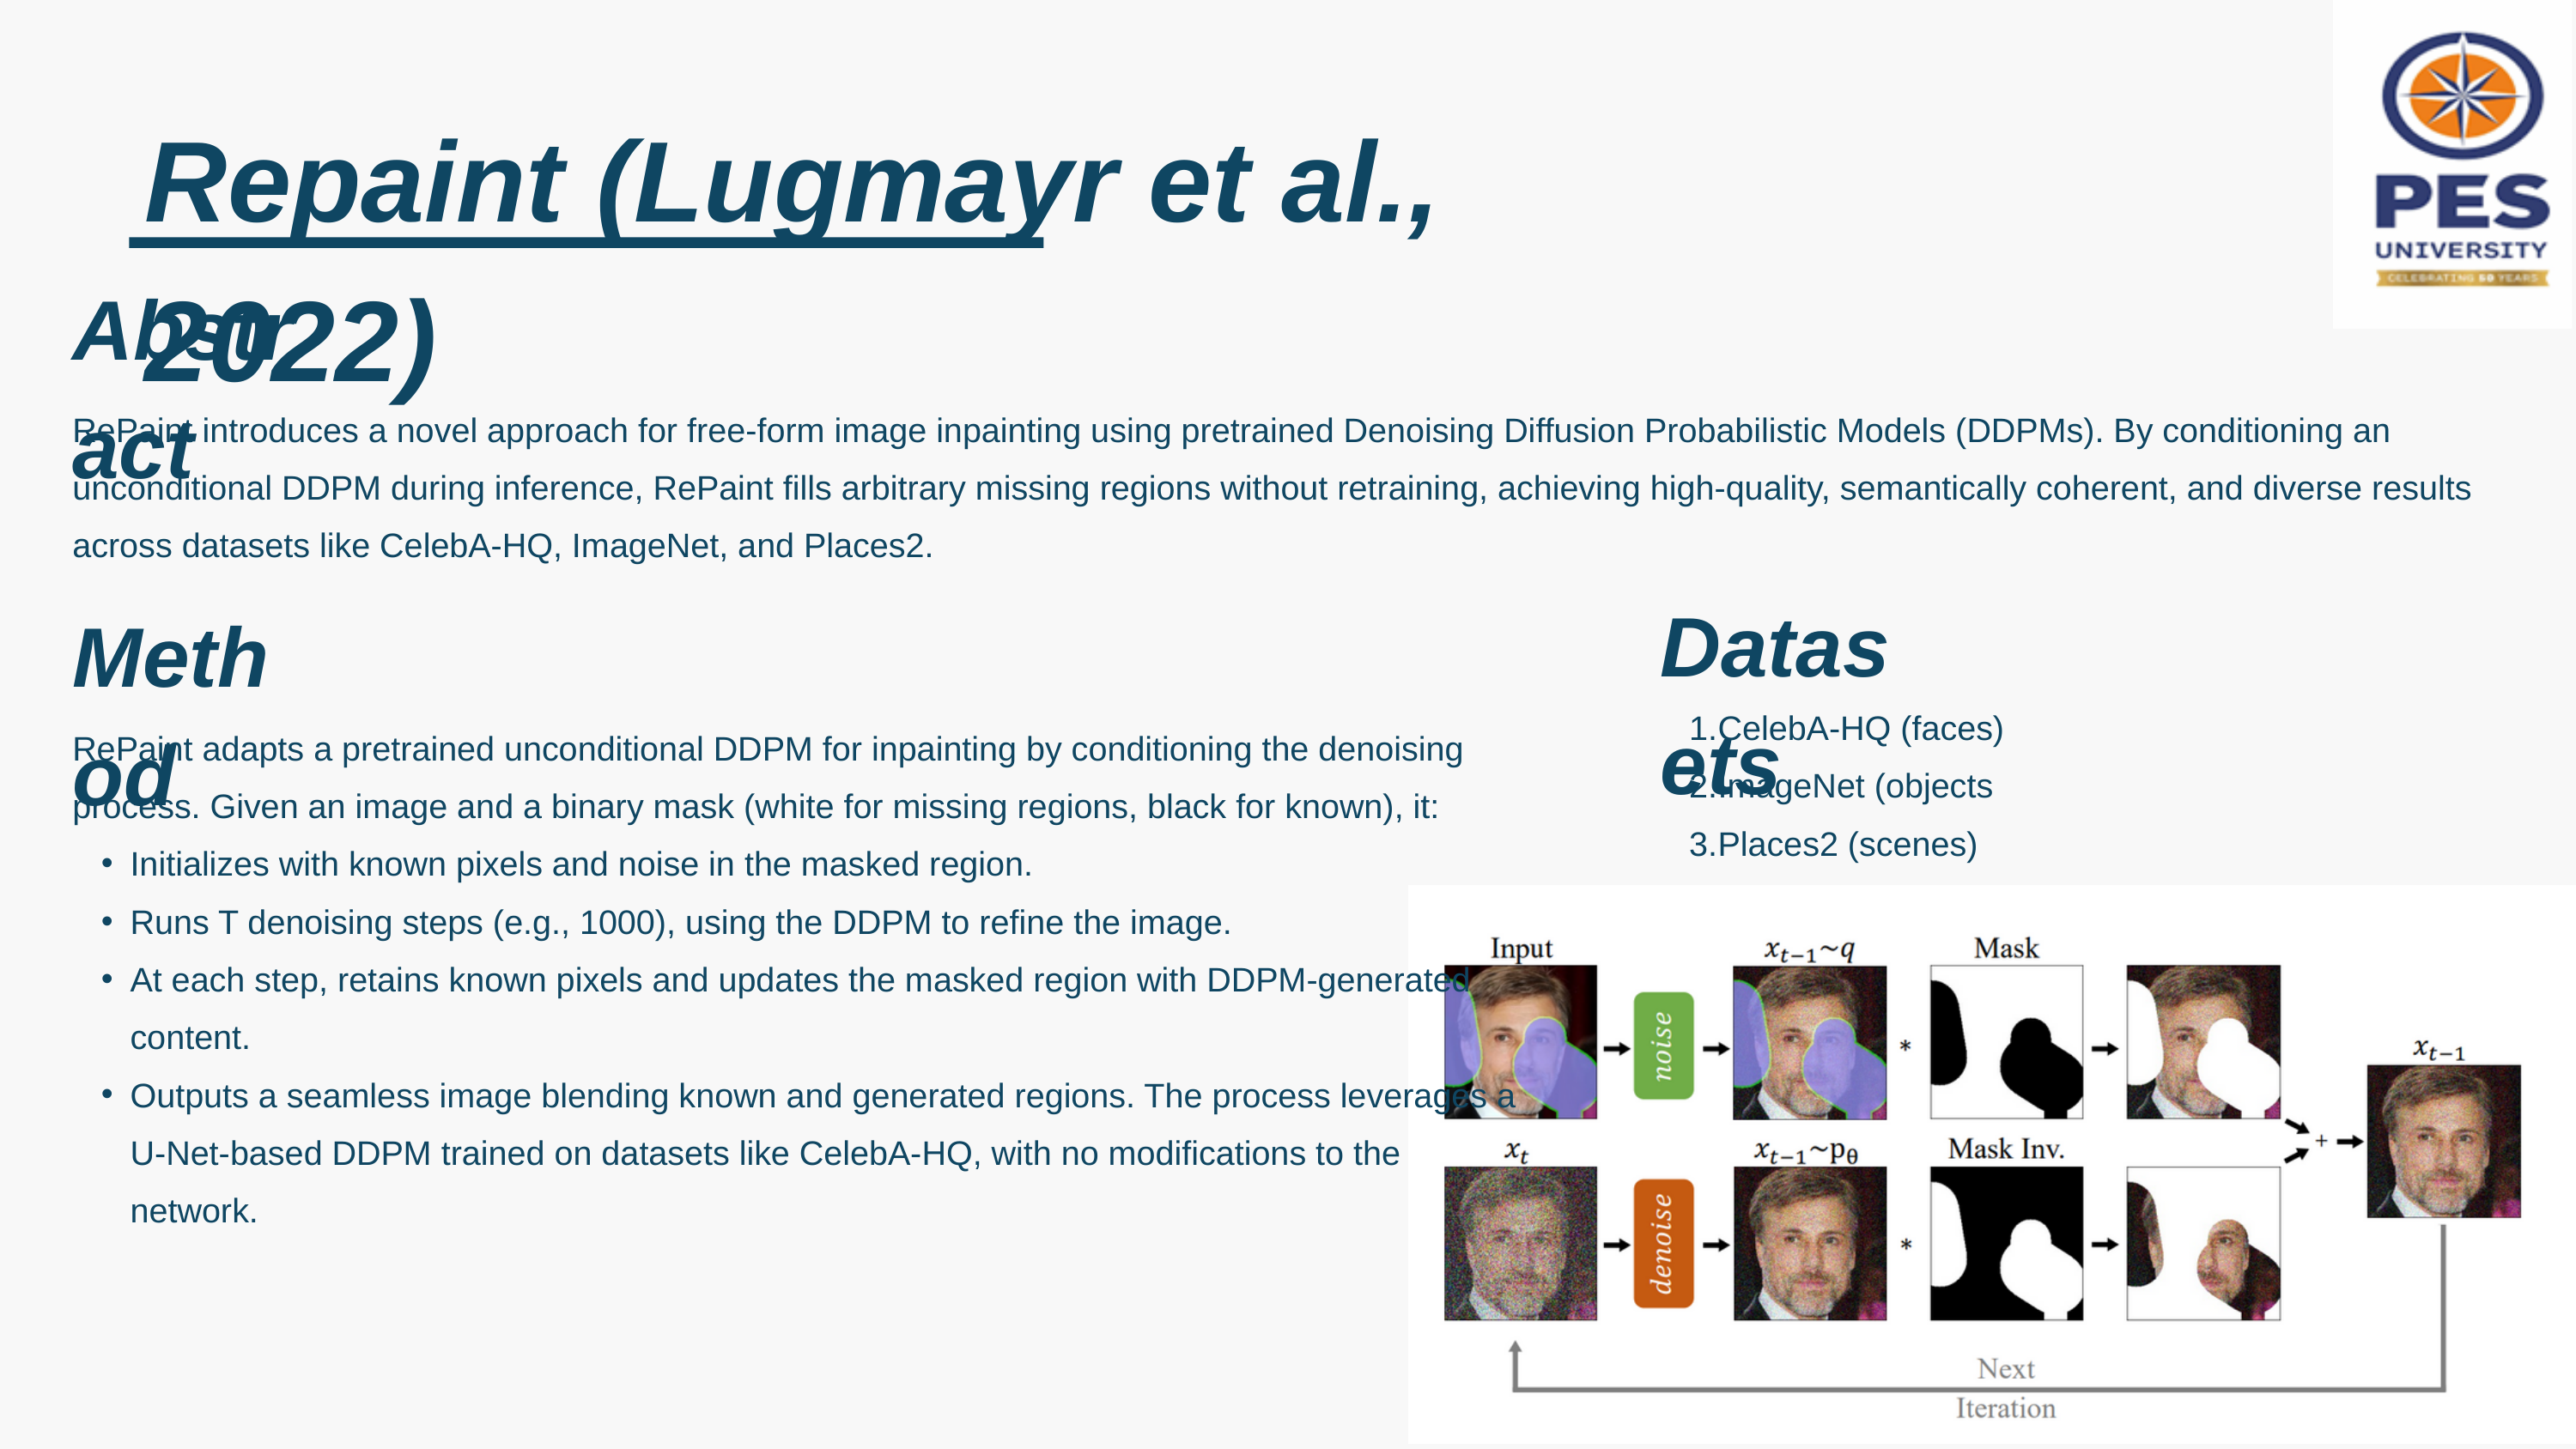

Repaint (Lugmayr et al., 2022)

Abstract

RePaint introduces a novel approach for free-form image inpainting using pretrained Denoising Diffusion Probabilistic Models (DDPMs). By conditioning an unconditional DDPM during inference, RePaint fills arbitrary missing regions without retraining, achieving high-quality, semantically coherent, and diverse results across datasets like CelebA-HQ, ImageNet, and Places2.
Datasets
Method
CelebA-HQ (faces)
ImageNet (objects
Places2 (scenes)

RePaint adapts a pretrained unconditional DDPM for inpainting by conditioning the denoising process. Given an image and a binary mask (white for missing regions, black for known), it:
Initializes with known pixels and noise in the masked region.
Runs T denoising steps (e.g., 1000), using the DDPM to refine the image.
At each step, retains known pixels and updates the masked region with DDPM-generated content.
Outputs a seamless image blending known and generated regions. The process leverages a U-Net-based DDPM trained on datasets like CelebA-HQ, with no modifications to the network.